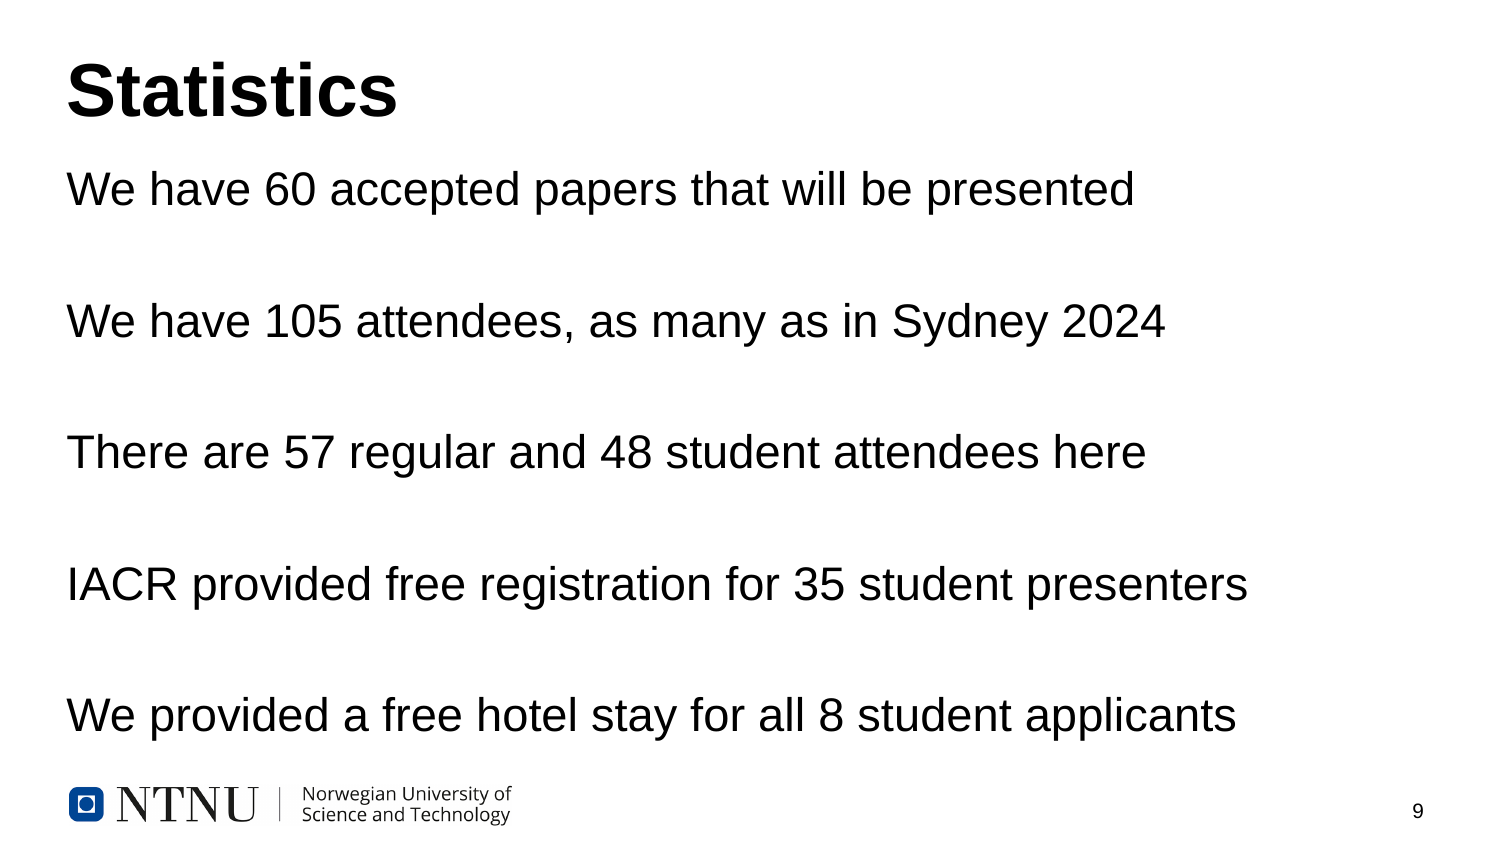

# Statistics
We have 60 accepted papers that will be presented

We have 105 attendees, as many as in Sydney 2024

There are 57 regular and 48 student attendees here

IACR provided free registration for 35 student presenters

We provided a free hotel stay for all 8 student applicants